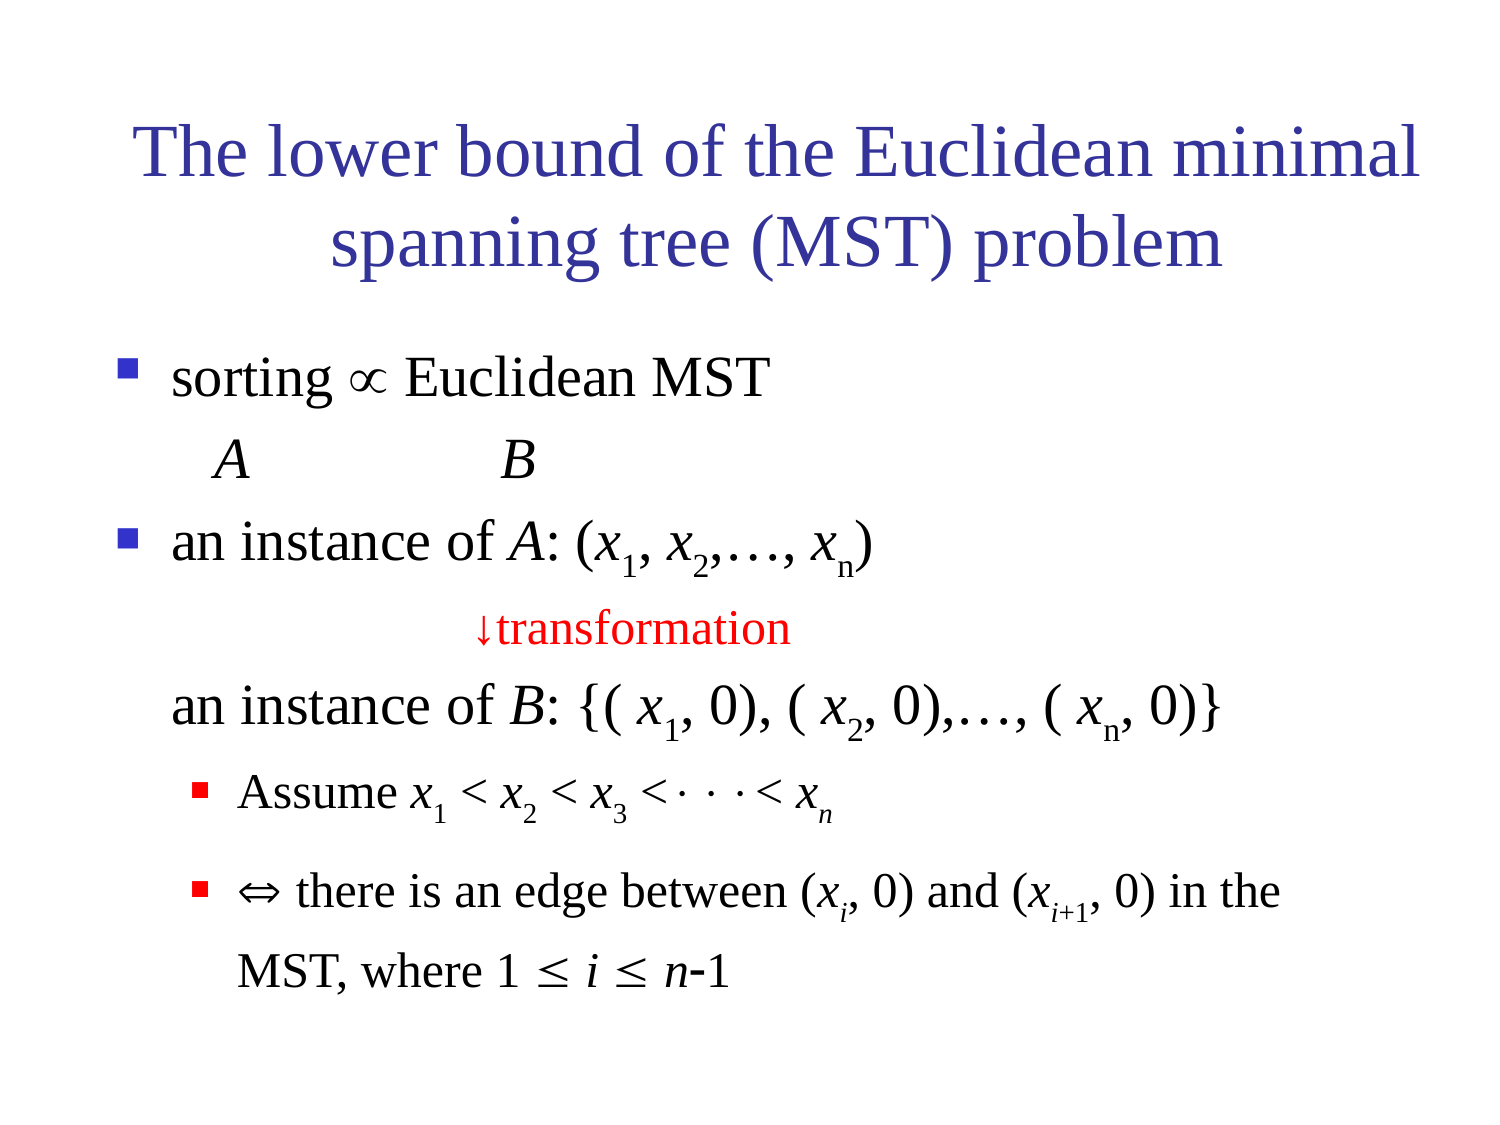

# The lower bound of the Euclidean minimal spanning tree (MST) problem
sorting ∝ Euclidean MST
  	   A		  B
an instance of A: (x1, x2,…, xn)
			↓transformation
	an instance of B: {( x1, 0), ( x2, 0),…, ( xn, 0)}
Assume x1 < x2 < x3 <⋅⋅⋅< xn
⇔ there is an edge between (xi, 0) and (xi+1, 0) in the MST, where 1 ≤ i ≤ n−1